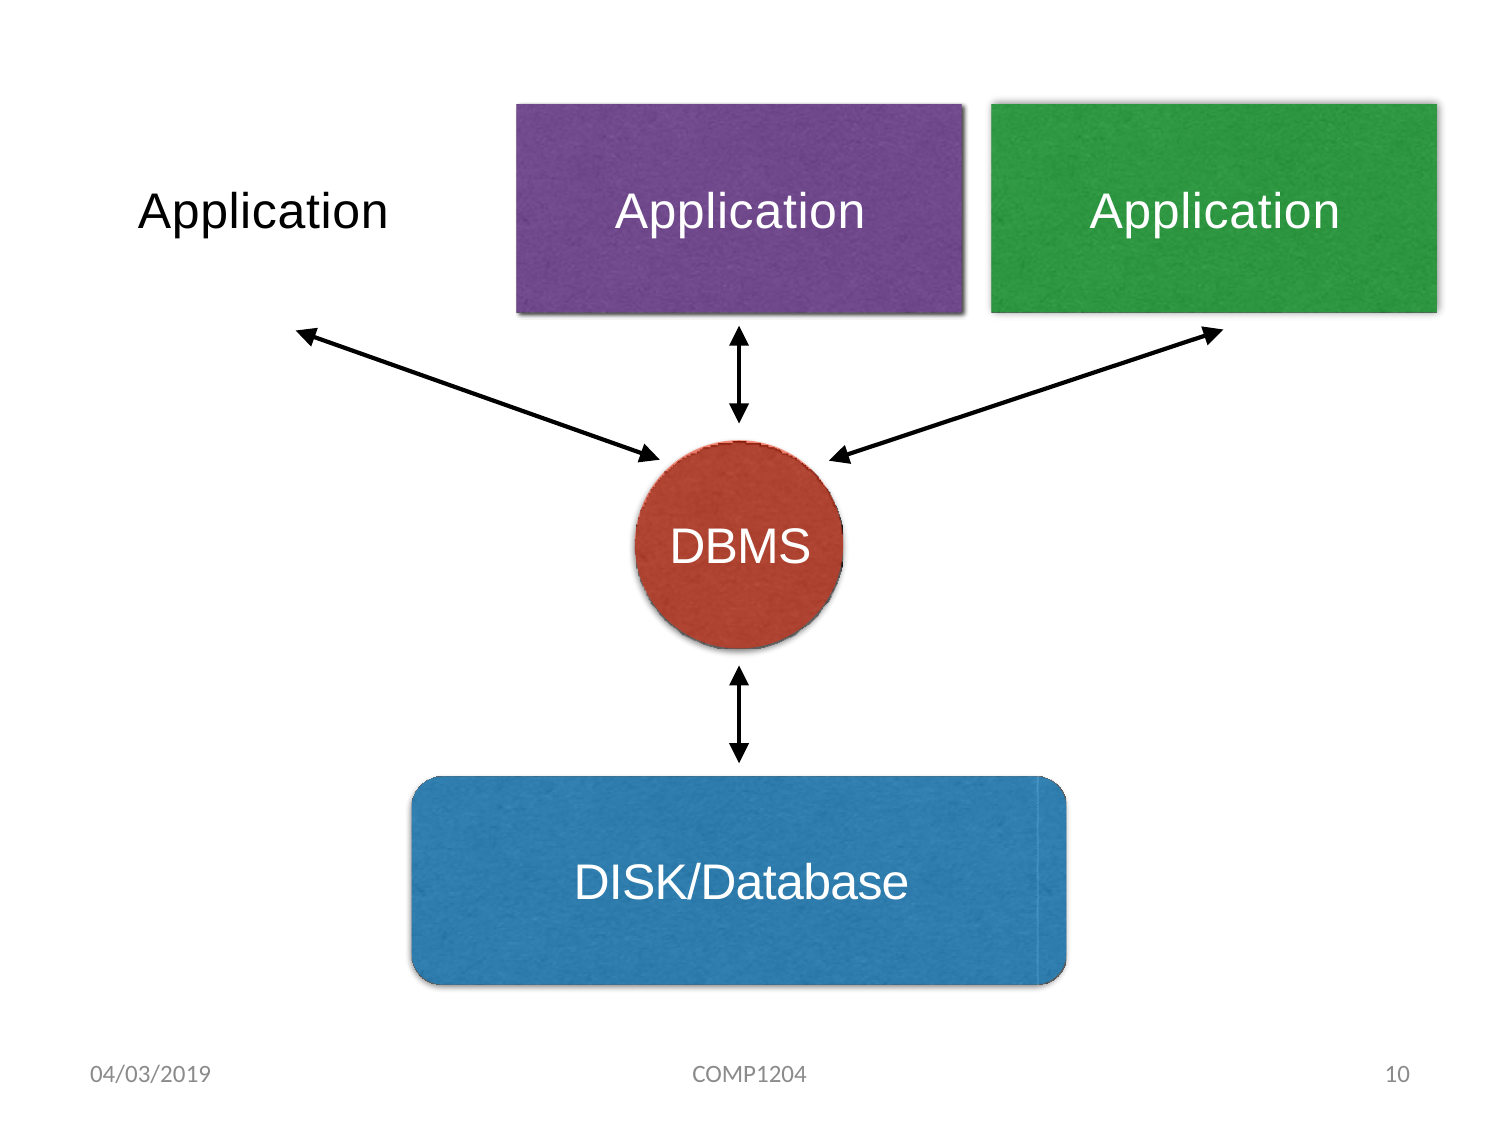

Application	Application	Application

DBMS

DISK/Database
04/03/2019
COMP1204
10